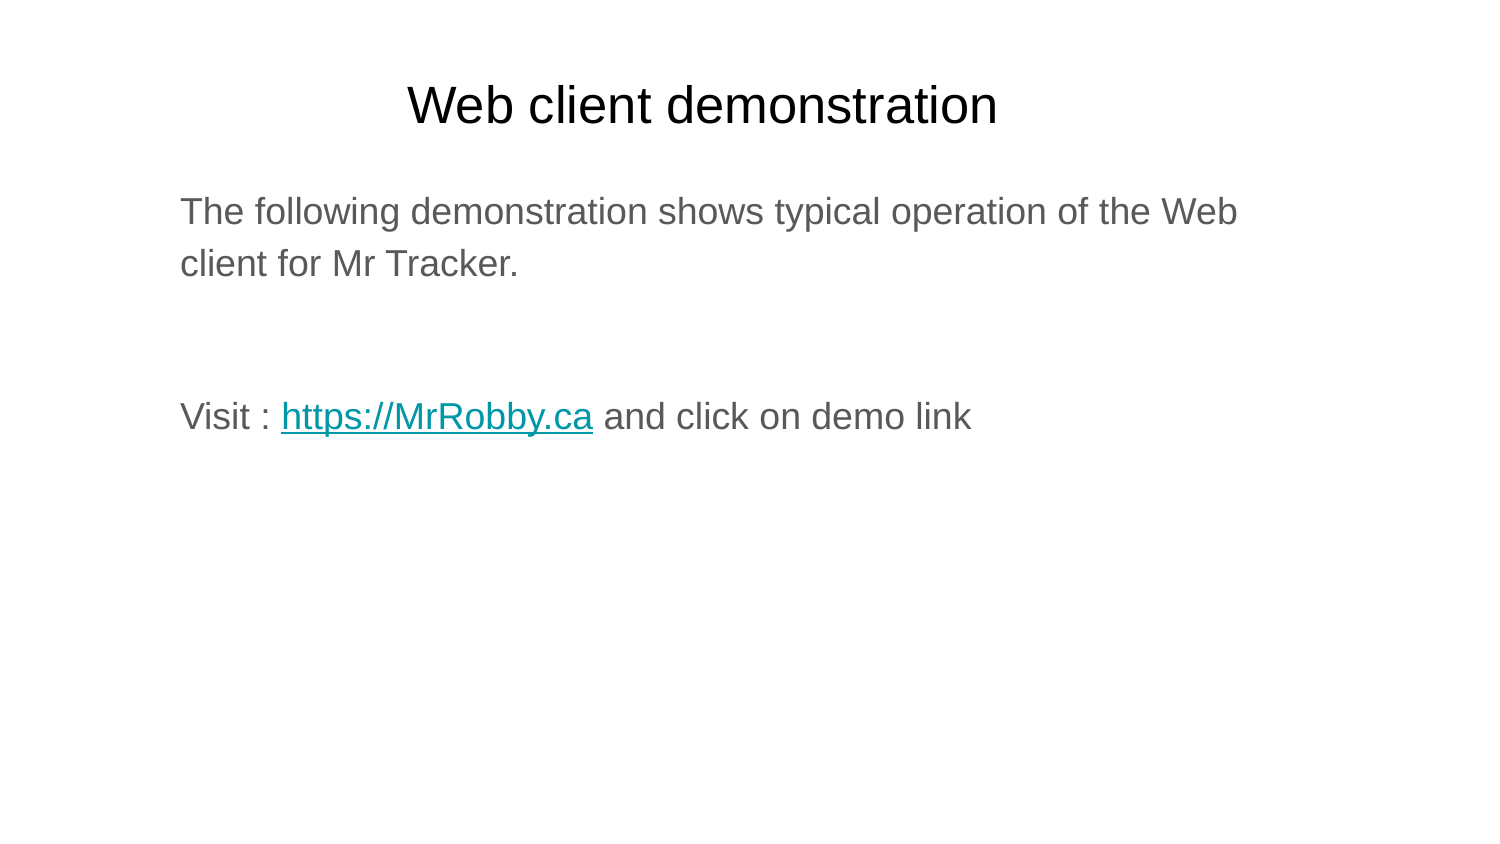

# Web client demonstration
The following demonstration shows typical operation of the Web client for Mr Tracker.

Visit : https://MrRobby.ca and click on demo link